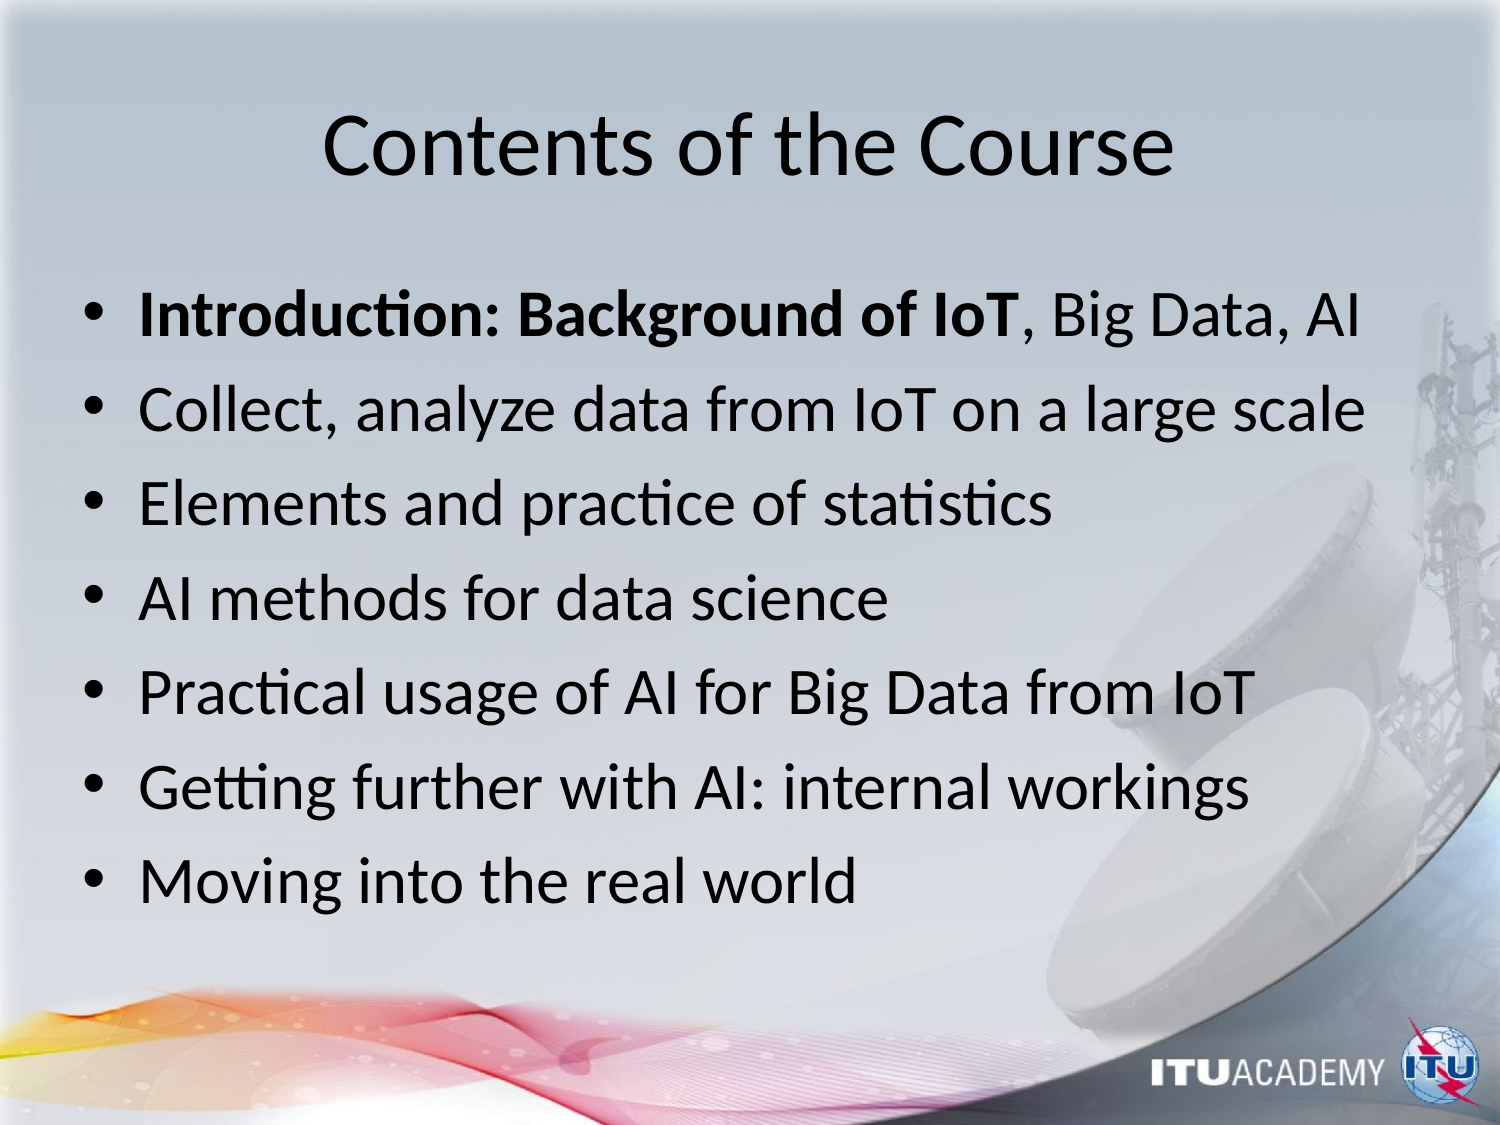

# Contents of the Course
Introduction: Background of IoT, Big Data, AI
Collect, analyze data from IoT on a large scale
Elements and practice of statistics
AI methods for data science
Practical usage of AI for Big Data from IoT
Getting further with AI: internal workings
Moving into the real world